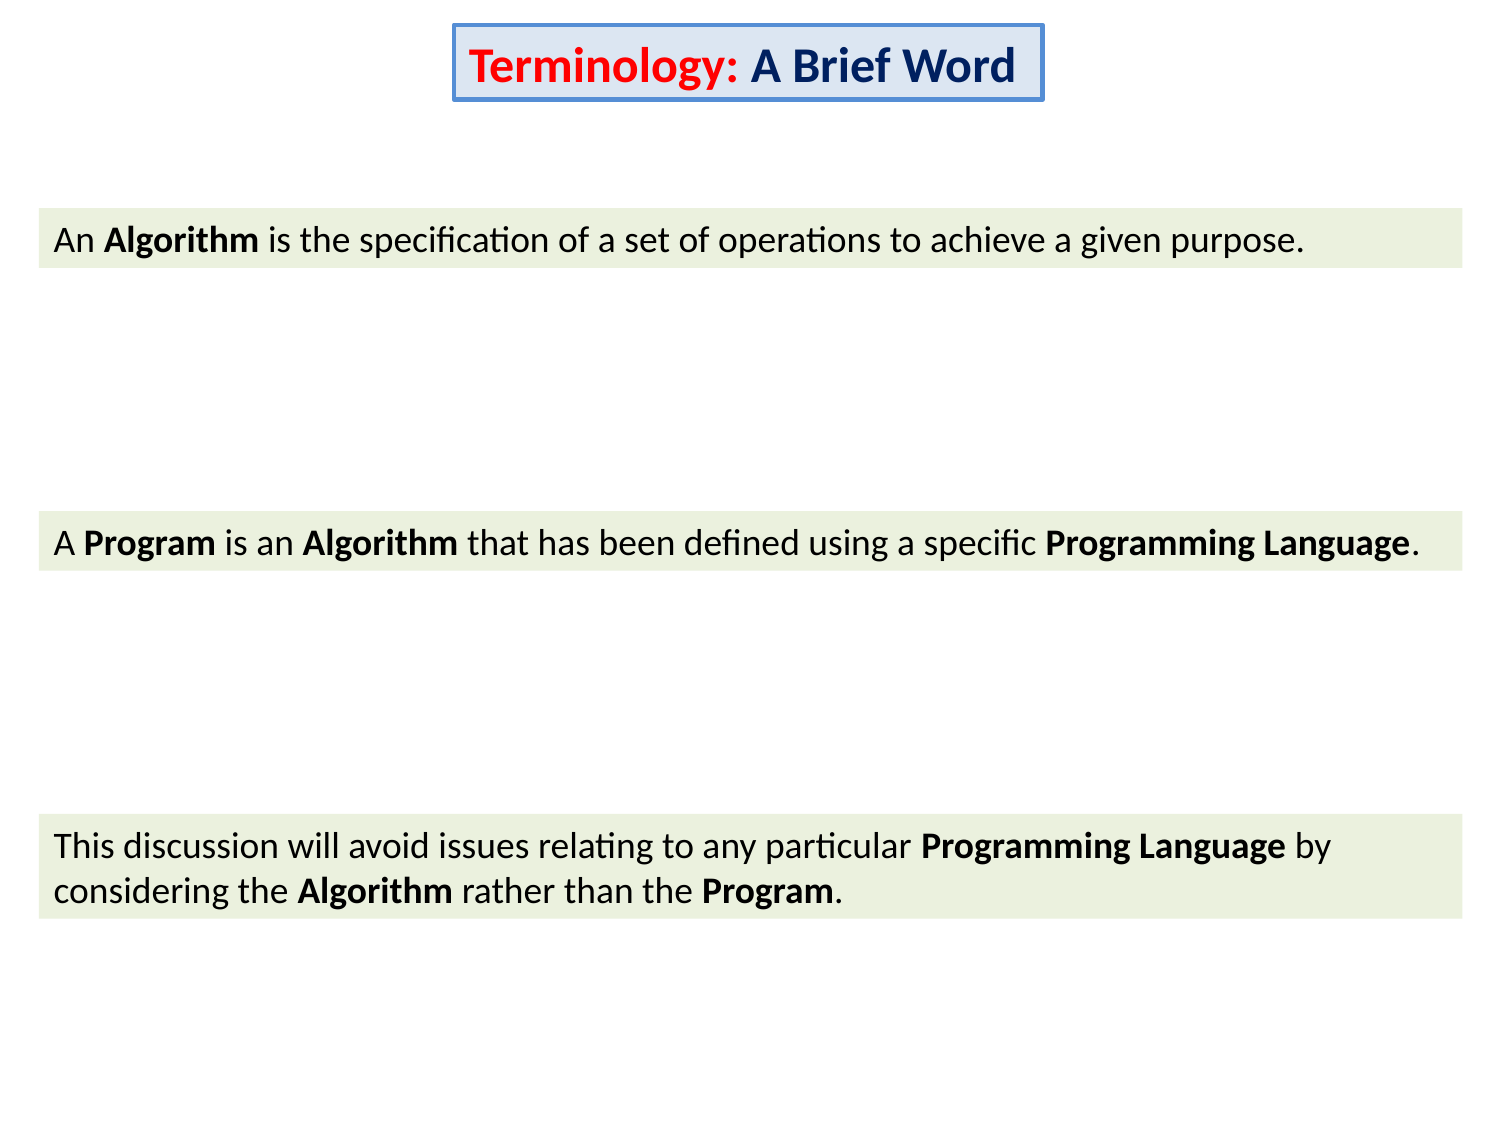

Terminology: A Brief Word
An Algorithm is the specification of a set of operations to achieve a given purpose.
A Program is an Algorithm that has been defined using a specific Programming Language.
This discussion will avoid issues relating to any particular Programming Language by considering the Algorithm rather than the Program.